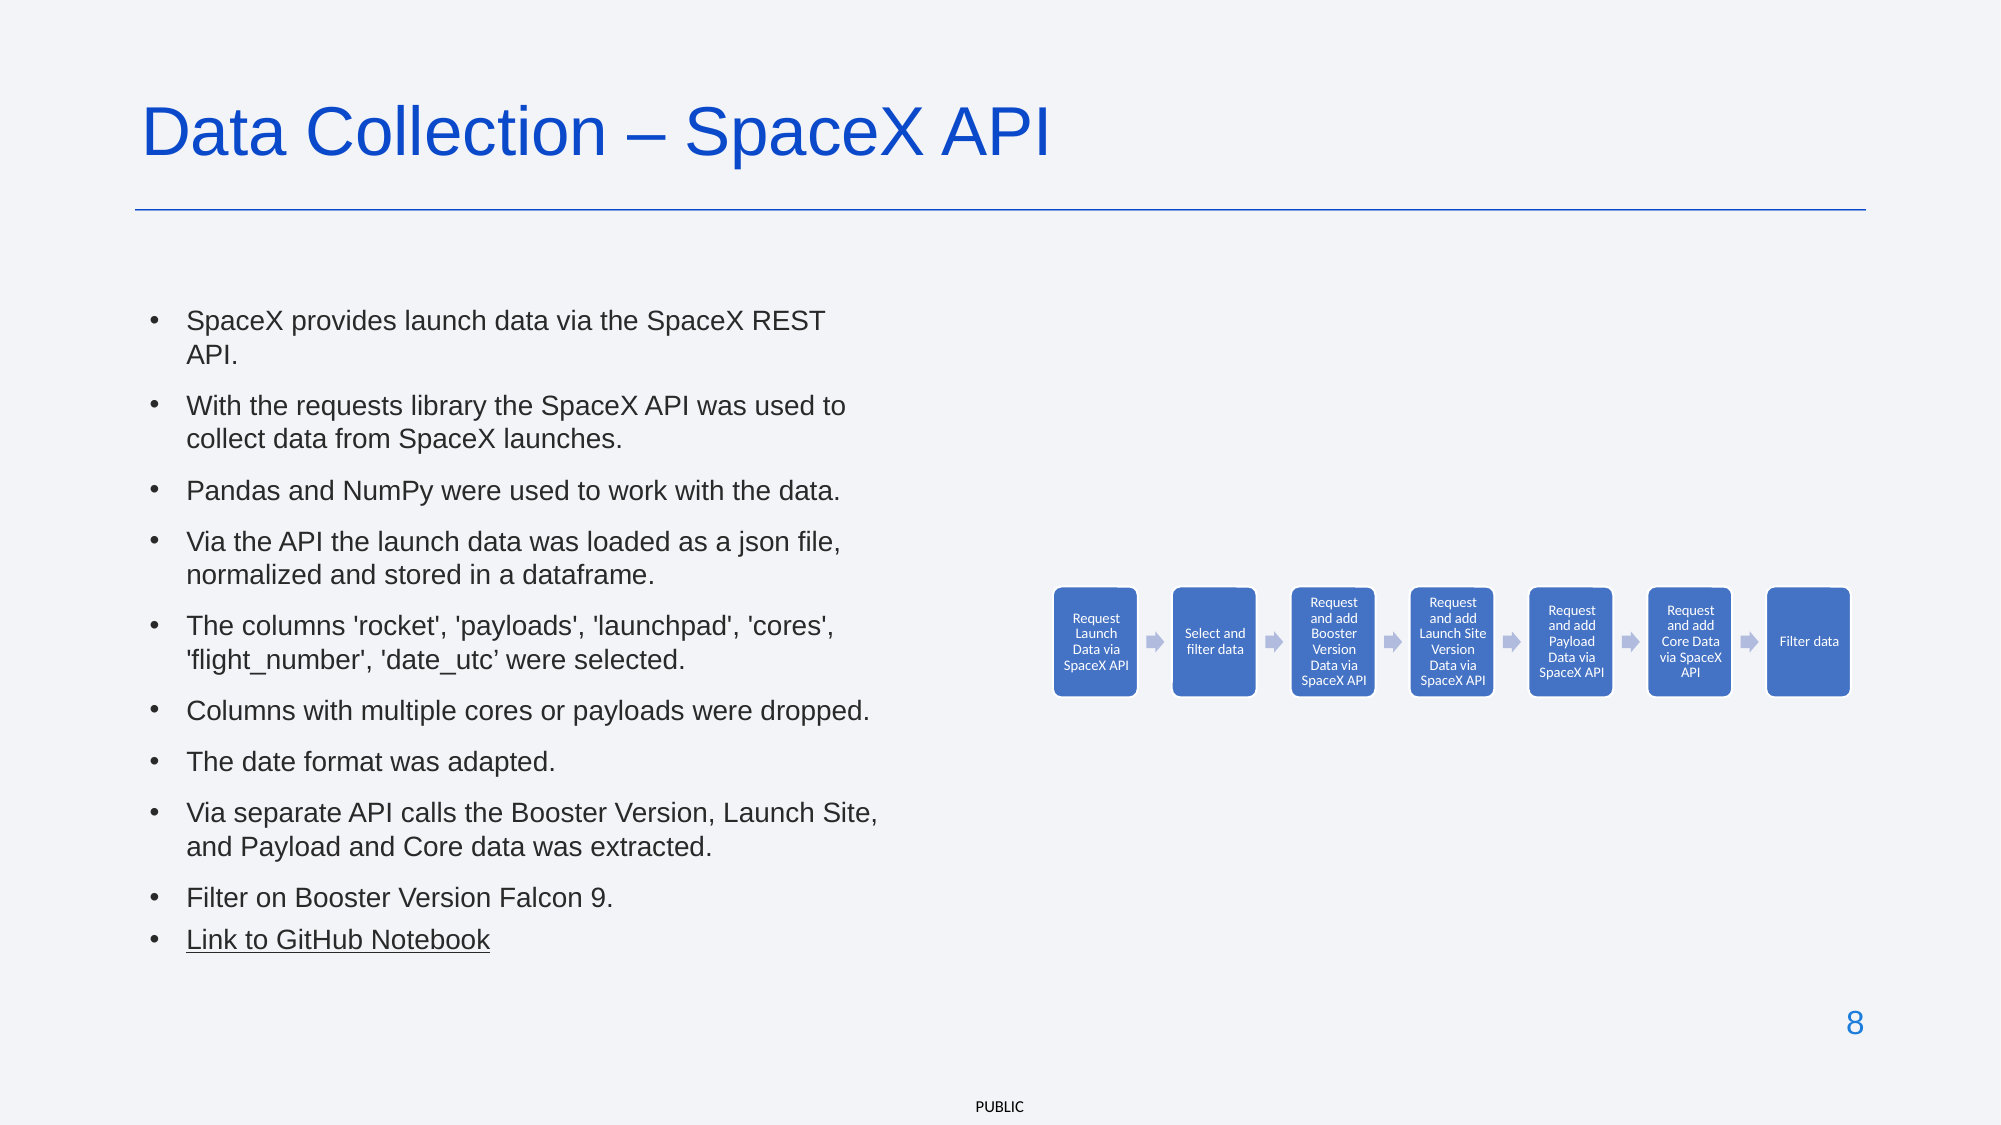

Data Collection – SpaceX API
SpaceX provides launch data via the SpaceX REST API.
With the requests library the SpaceX API was used to collect data from SpaceX launches.
Pandas and NumPy were used to work with the data.
Via the API the launch data was loaded as a json file, normalized and stored in a dataframe.
The columns 'rocket', 'payloads', 'launchpad', 'cores', 'flight_number', 'date_utc’ were selected.
Columns with multiple cores or payloads were dropped.
The date format was adapted.
Via separate API calls the Booster Version, Launch Site, and Payload and Core data was extracted.
Filter on Booster Version Falcon 9.
Link to GitHub Notebook
Request Launch Data via SpaceX API

Select and filter data

Request and add Booster Version Data via SpaceX API

Request and add Launch Site Version Data via SpaceX API

Request and add Payload Data via SpaceX API

Request and add Core Data via SpaceX API

Filter data
8